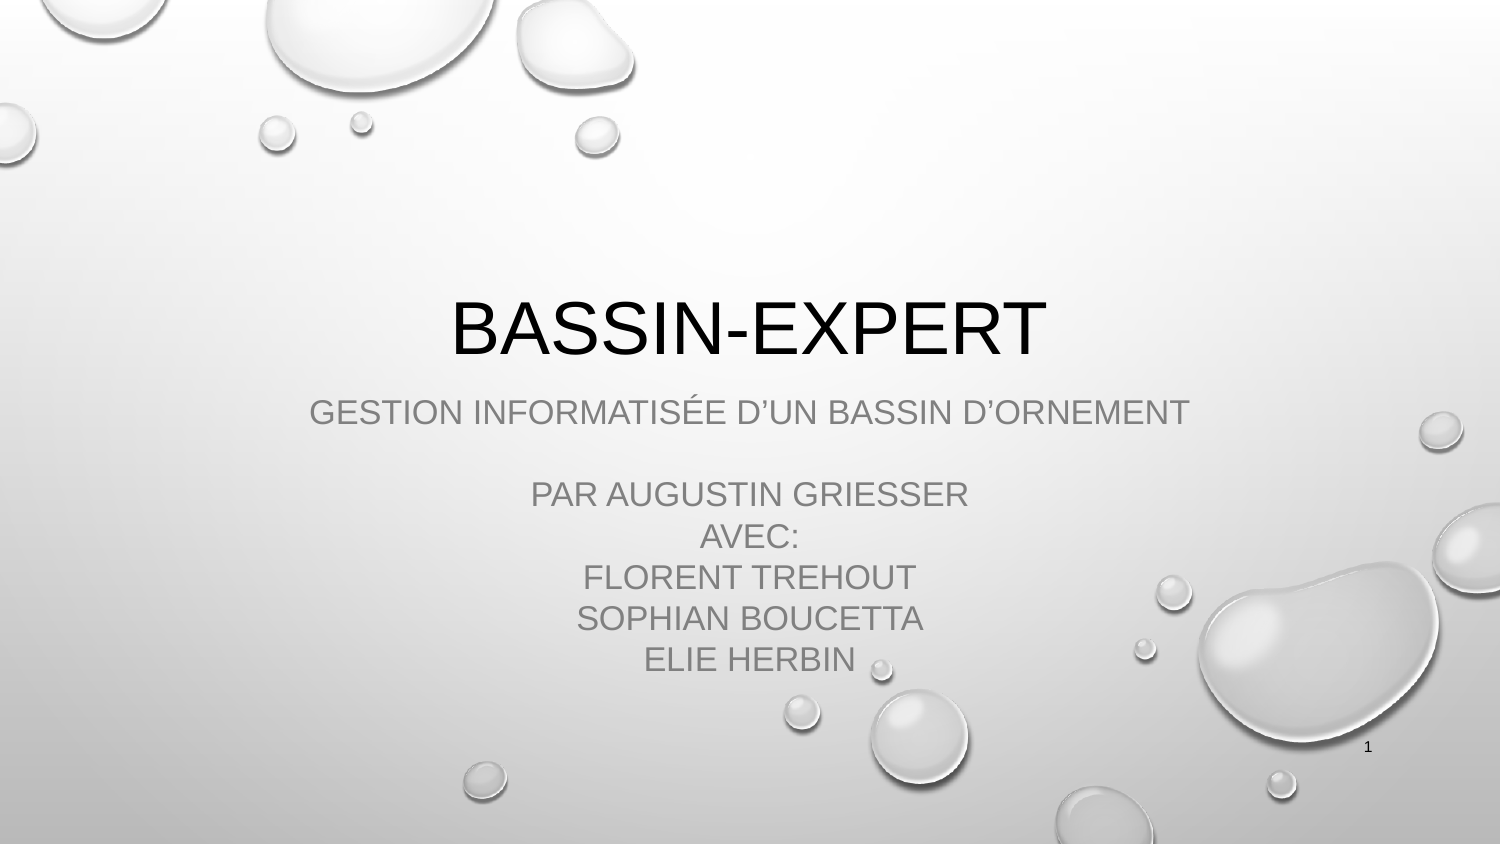

# BASSIN-EXPERT
Gestion informatisée d’un bassin d’ornement

Par Augustin griesser
Avec:
Florent TREHOUT
Sophian boucetta
Elie herbin
1